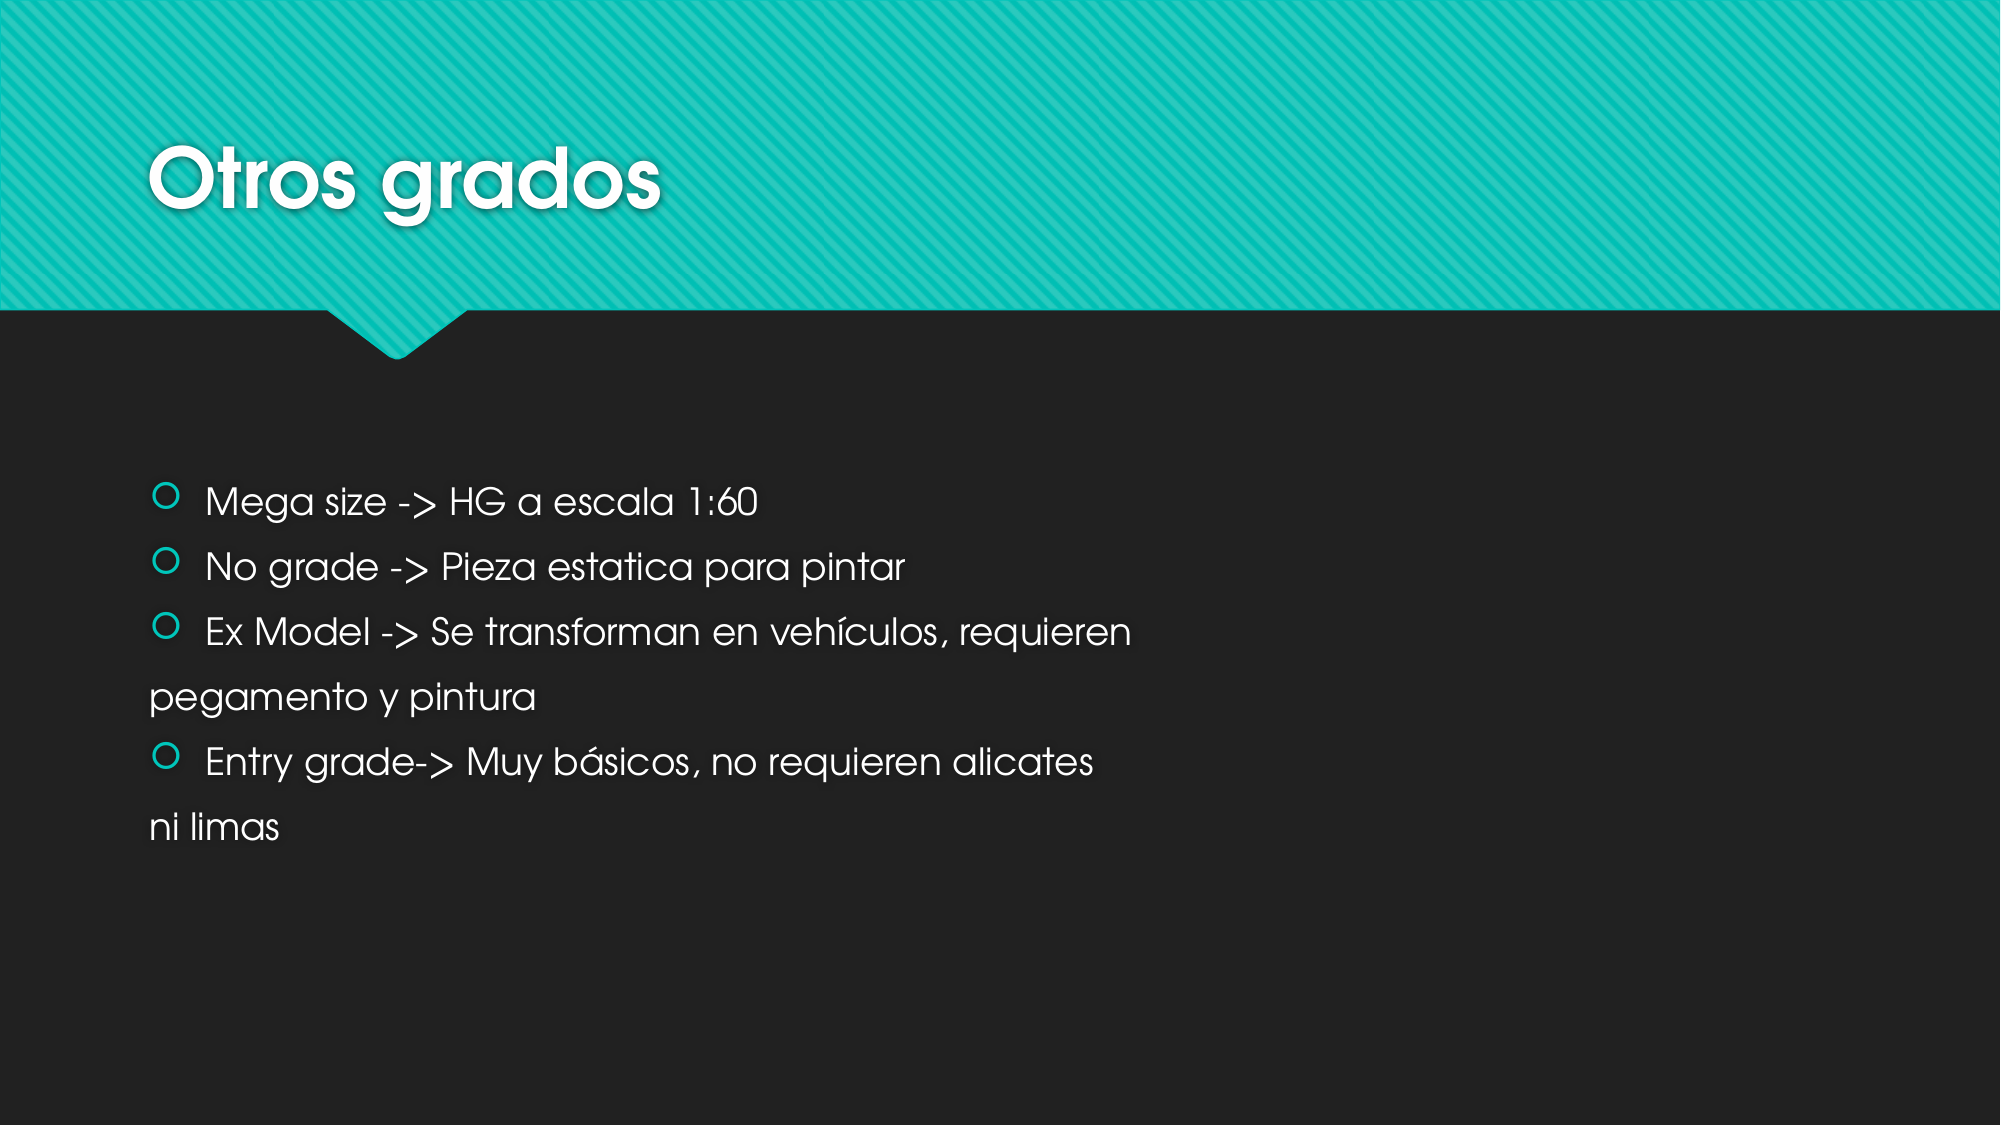

# Otros grados
Mega size -> HG a escala 1:60
No grade -> Pieza estatica para pintar
Ex Model -> Se transforman en vehículos, requieren
pegamento y pintura
Entry grade-> Muy básicos, no requieren alicates
ni limas